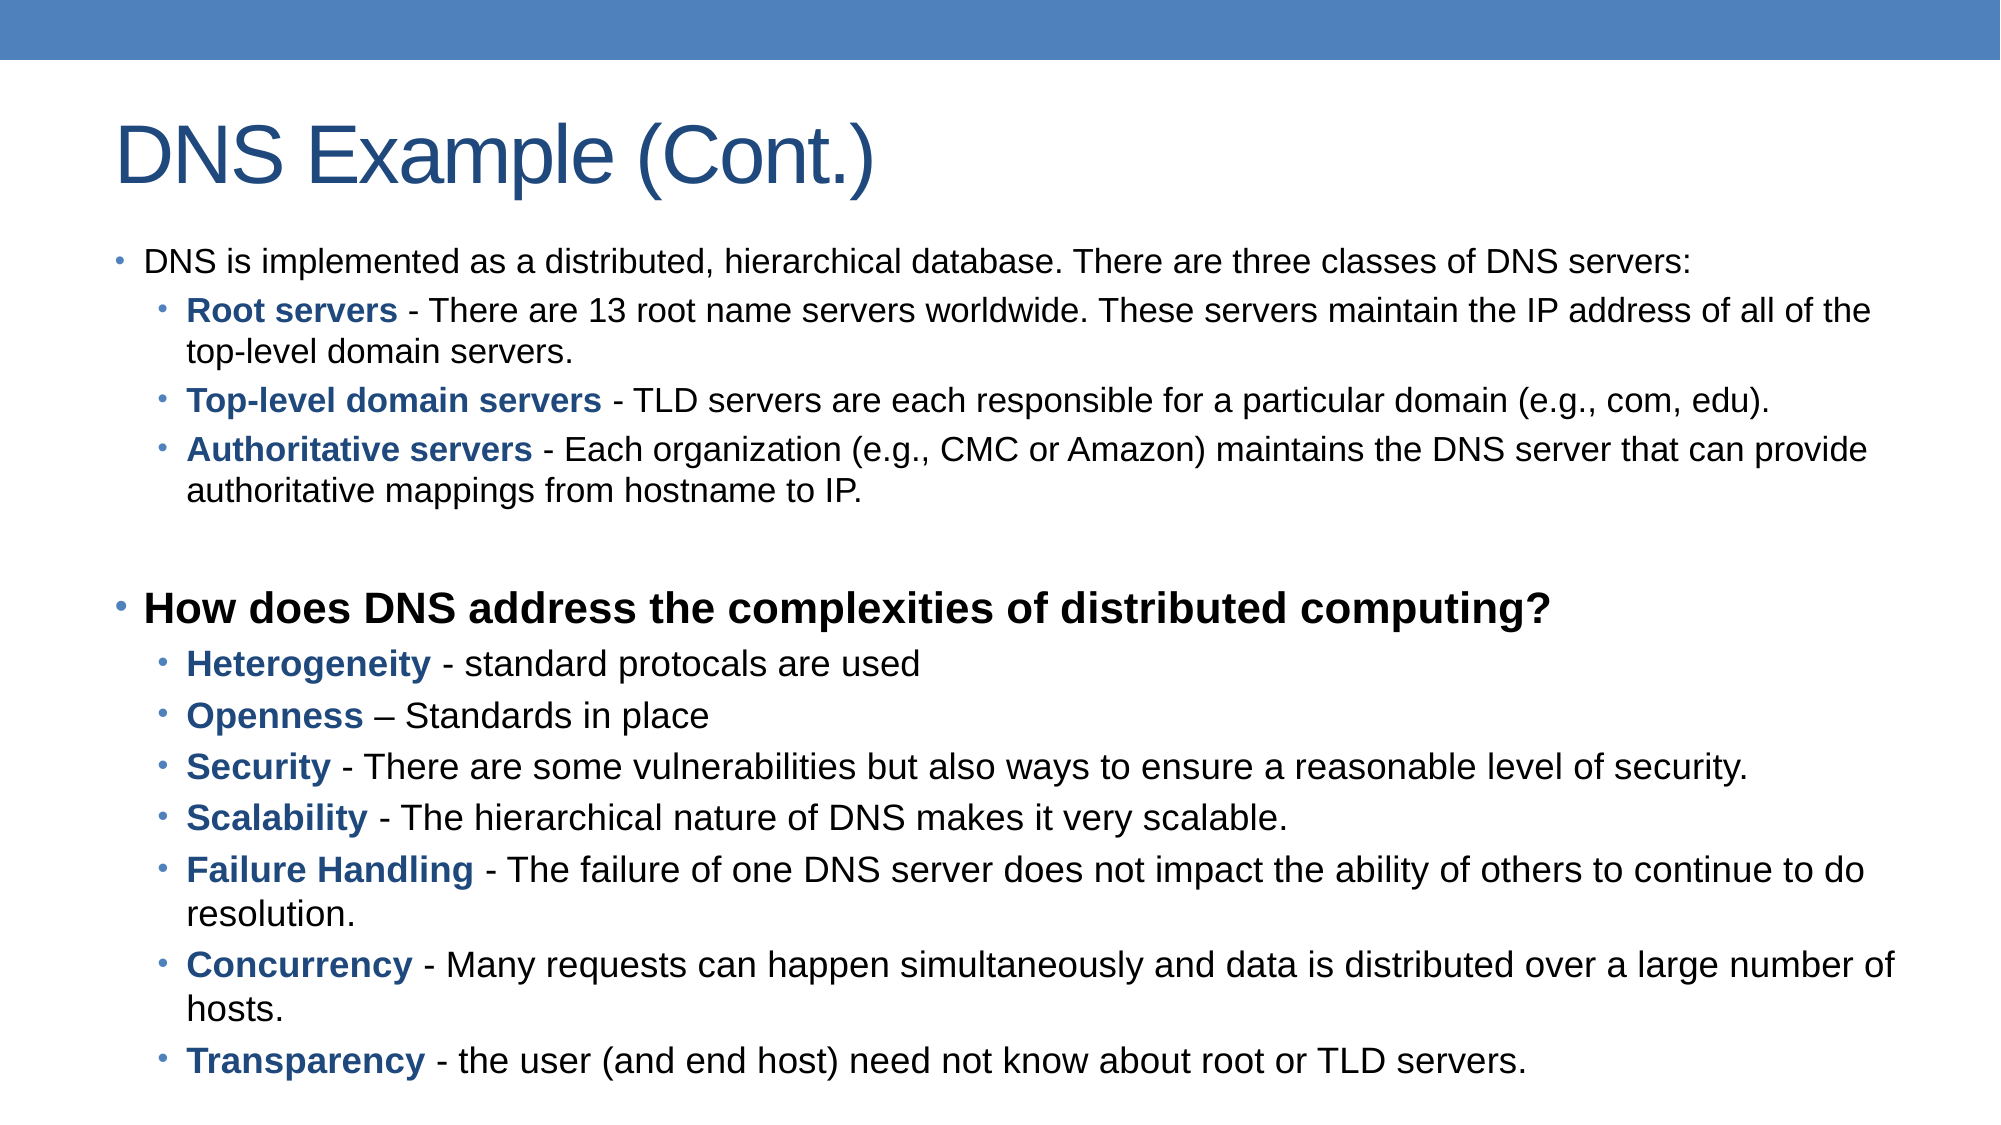

# DNS Example (Cont.)
DNS is implemented as a distributed, hierarchical database. There are three classes of DNS servers:
Root servers - There are 13 root name servers worldwide. These servers maintain the IP address of all of the top-level domain servers.
Top-level domain servers - TLD servers are each responsible for a particular domain (e.g., com, edu).
Authoritative servers - Each organization (e.g., CMC or Amazon) maintains the DNS server that can provide authoritative mappings from hostname to IP.

How does DNS address the complexities of distributed computing?
Heterogeneity - standard protocals are used
Openness – Standards in place
Security - There are some vulnerabilities but also ways to ensure a reasonable level of security.
Scalability - The hierarchical nature of DNS makes it very scalable.
Failure Handling - The failure of one DNS server does not impact the ability of others to continue to do resolution.
Concurrency - Many requests can happen simultaneously and data is distributed over a large number of hosts.
Transparency - the user (and end host) need not know about root or TLD servers.